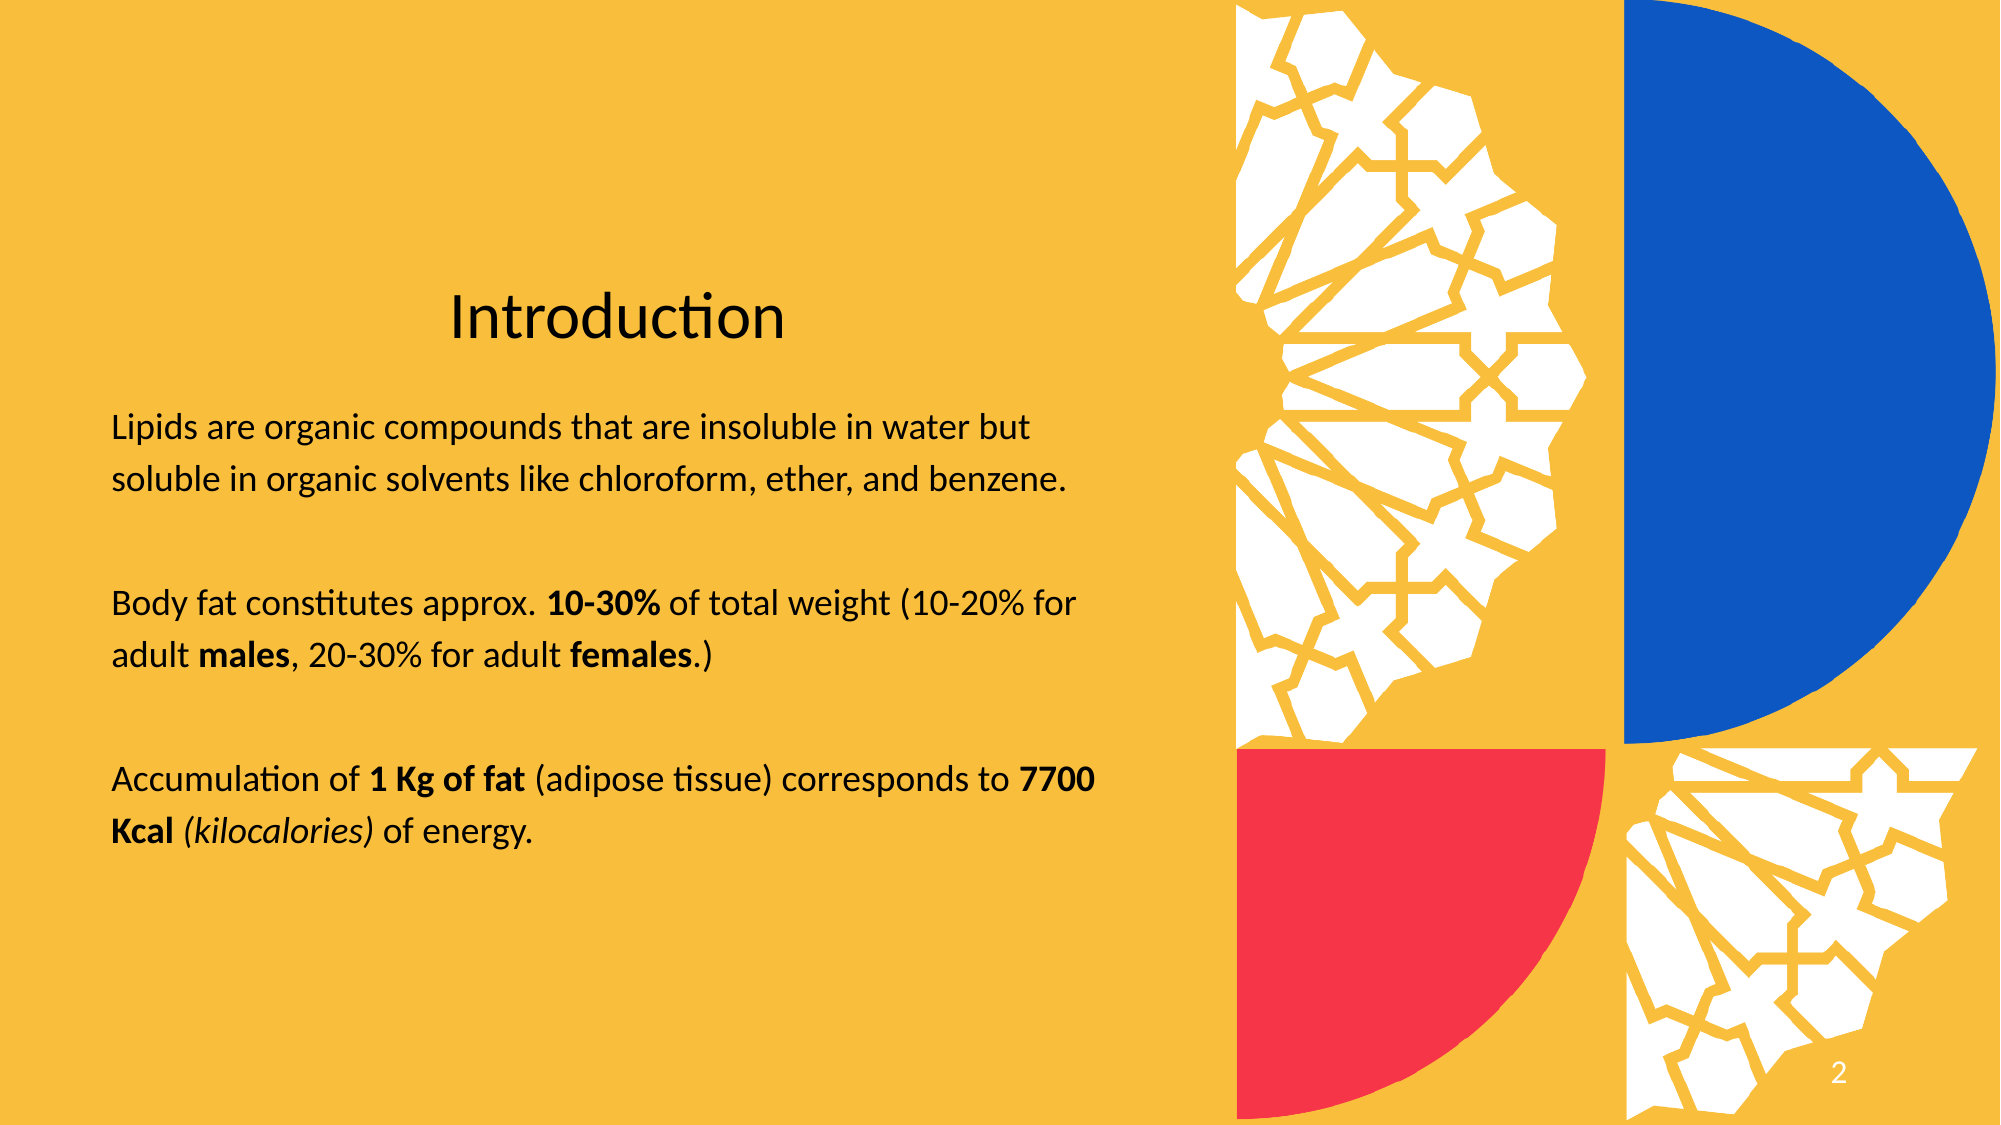

# Introduction
Lipids are organic compounds that are insoluble in water but soluble in organic solvents like chloroform, ether, and benzene.

Body fat constitutes approx. 10-30% of total weight (10-20% for adult males, 20-30% for adult females.)

Accumulation of 1 Kg of fat (adipose tissue) corresponds to 7700 Kcal (kilocalories) of energy.
2